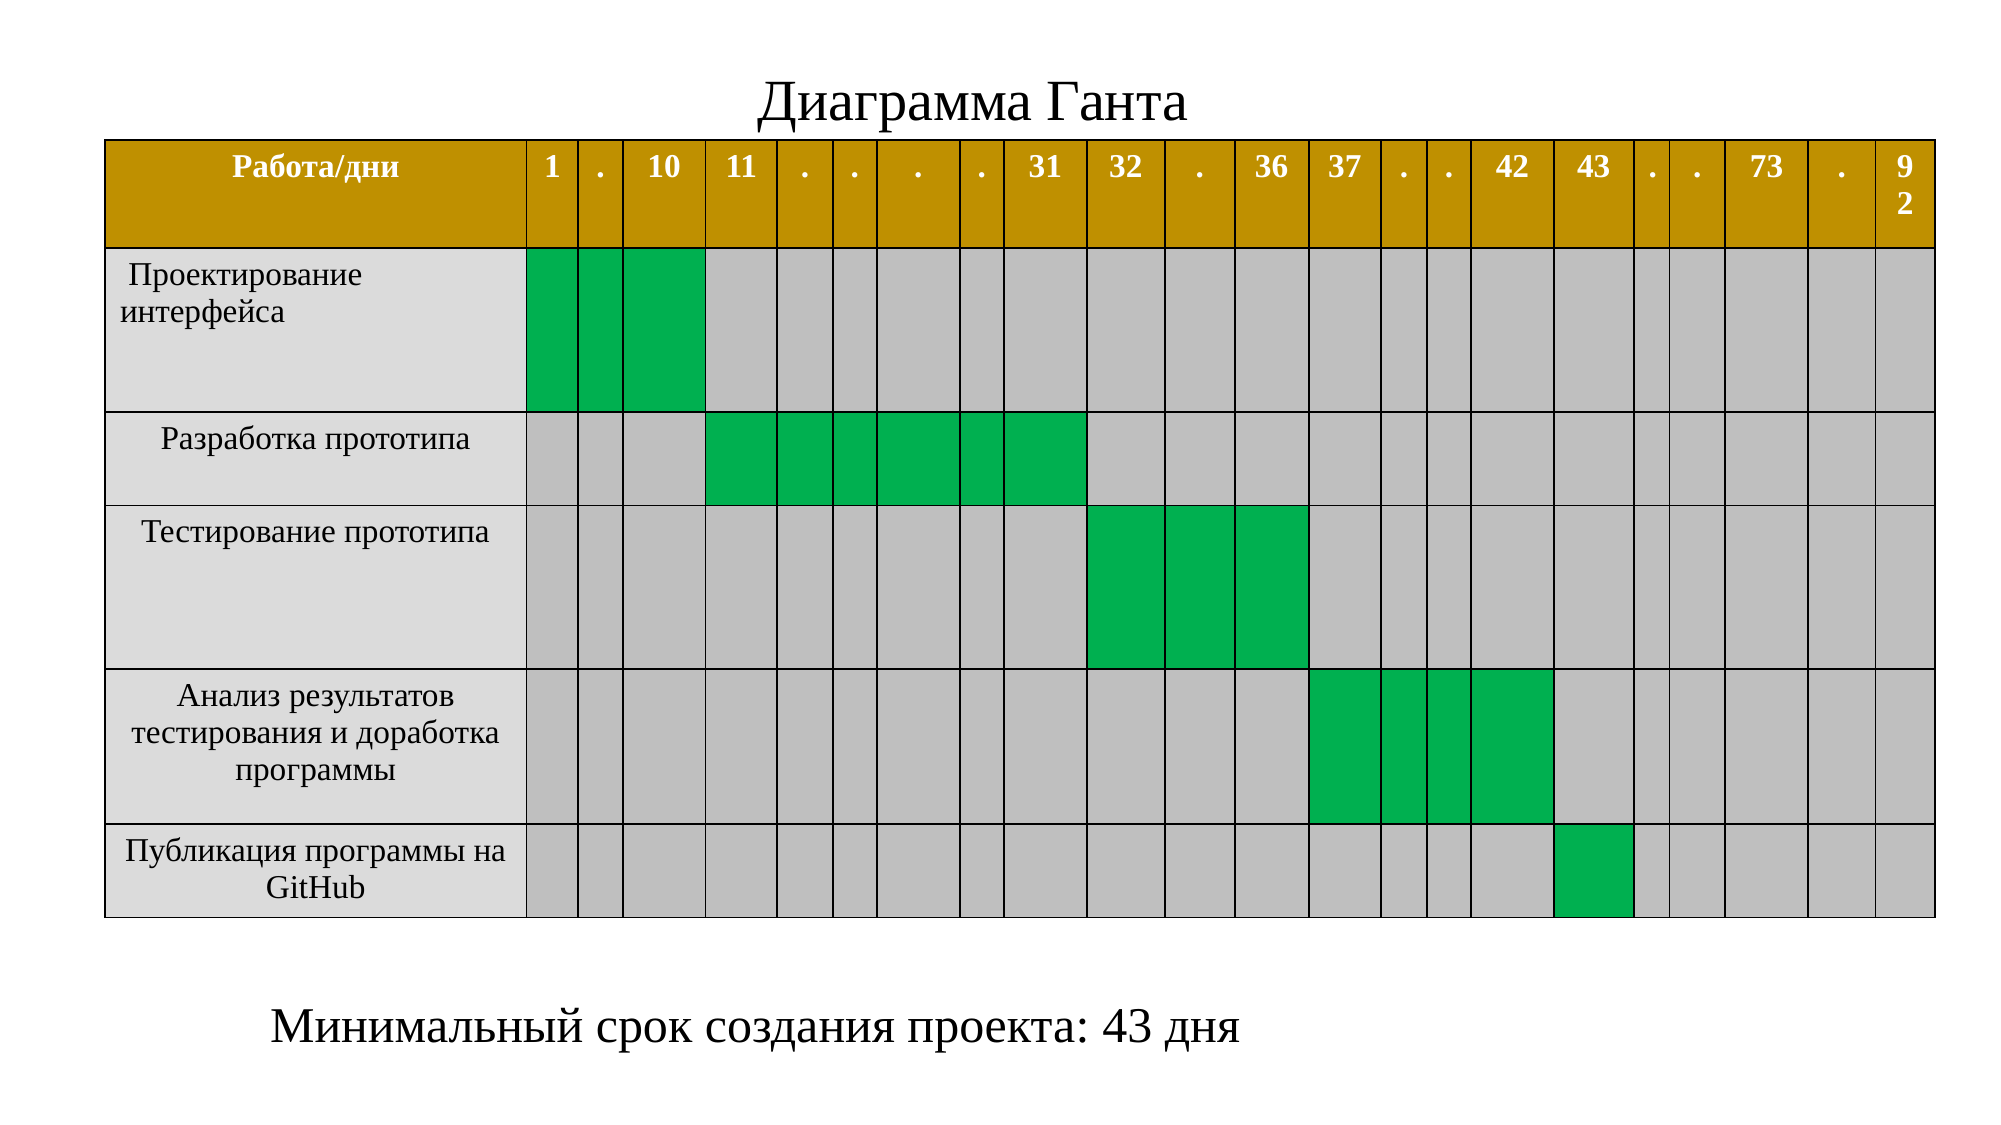

Диаграмма Ганта
| Работа/дни | 1 | . | 10 | 11 | . | . | . | . | 31 | 32 | . | 36 | 37 | . | . | 42 | 43 | . | . | 73 | . | 92 |
| --- | --- | --- | --- | --- | --- | --- | --- | --- | --- | --- | --- | --- | --- | --- | --- | --- | --- | --- | --- | --- | --- | --- |
| Проектирование интерфейса |  |  |  |  |  |  |  |  |  |  |  |  |  |  |  |  |  |  |  |  |  |  |
| Разработка прототипа |  |  |  |  |  |  |  |  |  |  |  |  |  |  |  |  |  |  |  |  |  |  |
| Тестирование прототипа |  |  |  |  |  |  |  |  |  |  |  |  |  |  |  |  |  |  |  |  |  |  |
| Анализ результатов тестирования и доработка программы |  |  |  |  |  |  |  |  |  |  |  |  |  |  |  |  |  |  |  |  |  |  |
| Публикация программы на GitHub |  |  |  |  |  |  |  |  |  |  |  |  |  |  |  |  |  |  |  |  |  |  |
Минимальный срок создания проекта: 43 дня